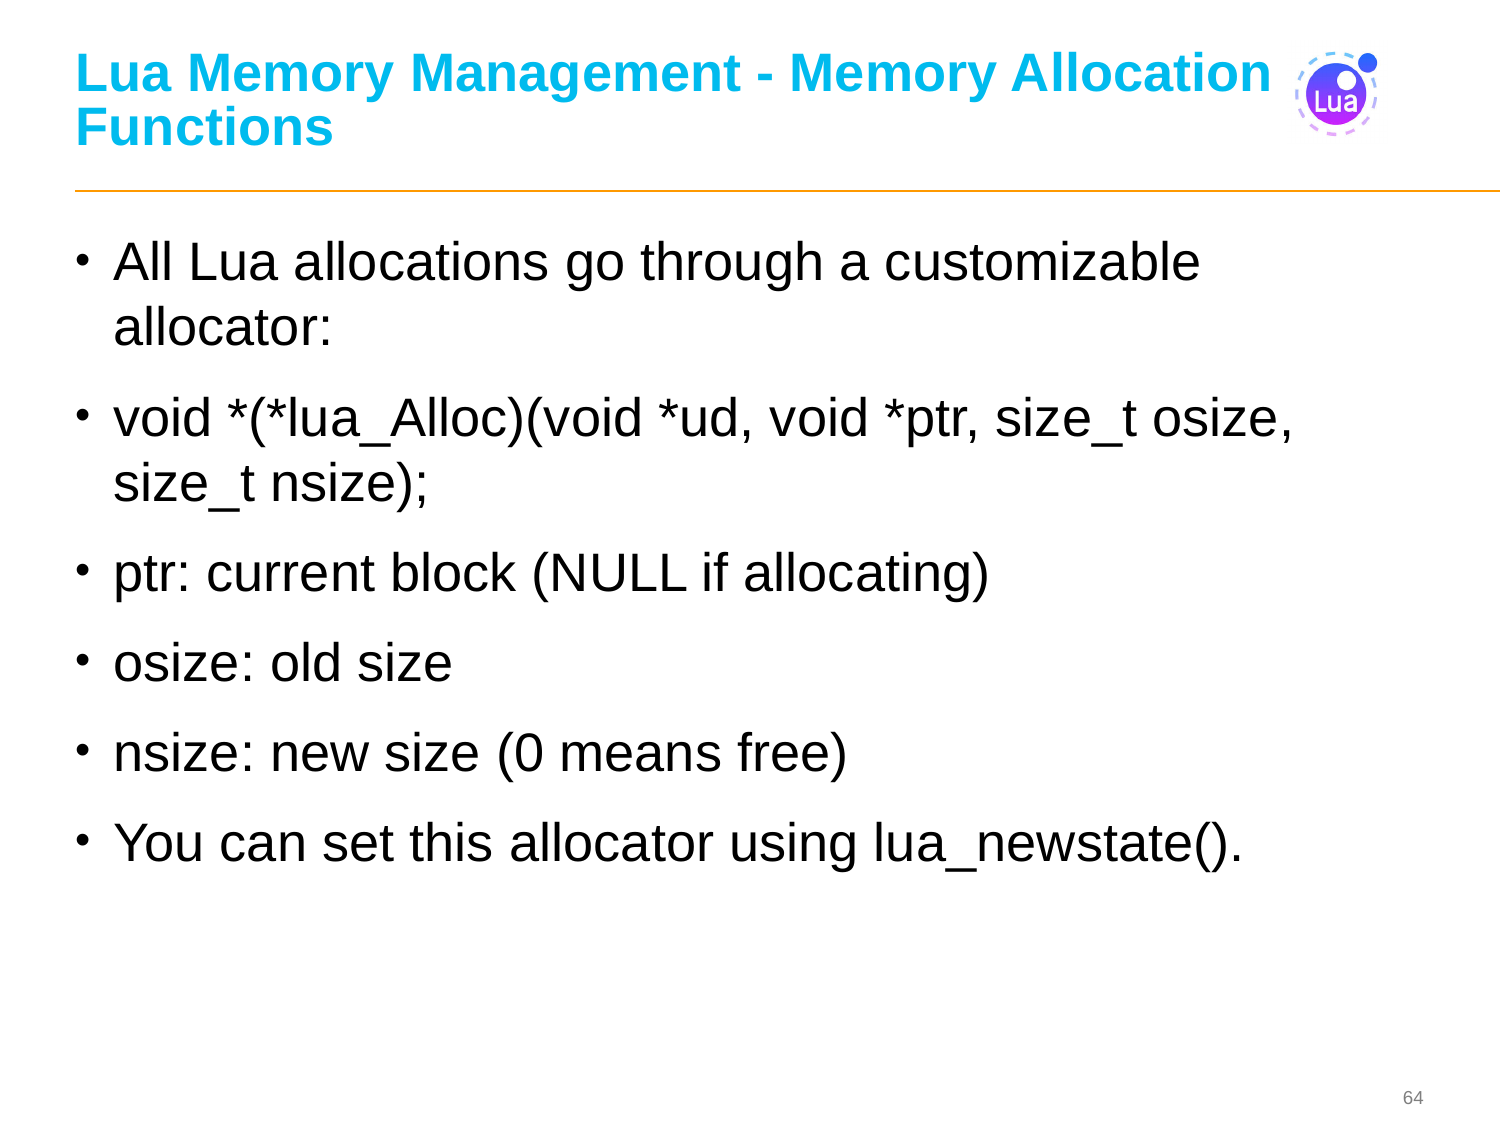

# Lua Memory Management - Memory Allocation Functions
All Lua allocations go through a customizable allocator:
void *(*lua_Alloc)(void *ud, void *ptr, size_t osize, size_t nsize);
ptr: current block (NULL if allocating)
osize: old size
nsize: new size (0 means free)
You can set this allocator using lua_newstate().